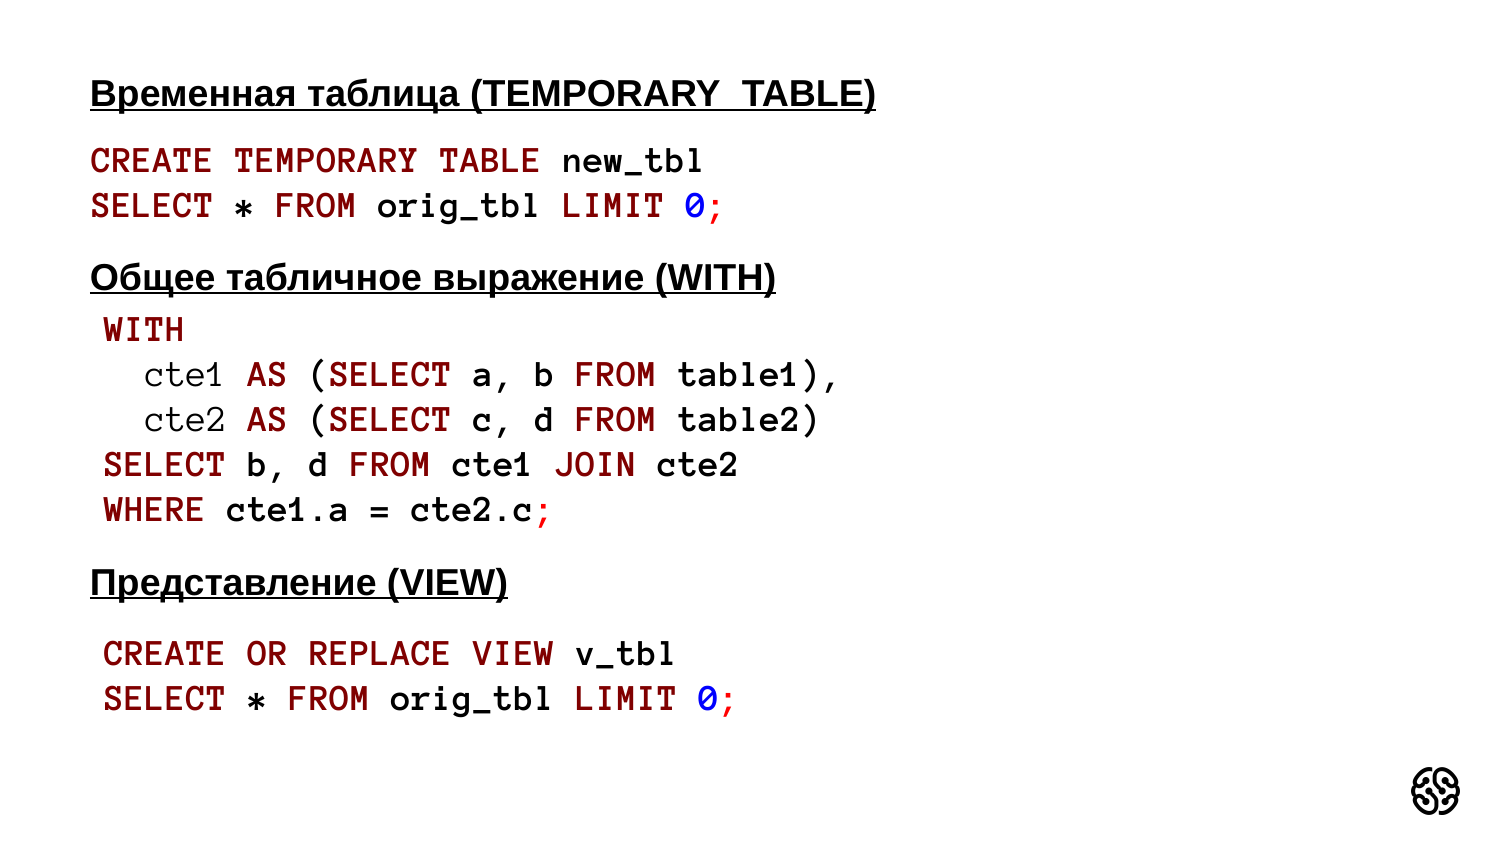

# Временная таблица (TEMPORARY  TABLE)
CREATE TEMPORARY TABLE new_tbl
SELECT * FROM orig_tbl LIMIT 0;
Общее табличное выражение (WITH)
WITH
  cte1 AS (SELECT a, b FROM table1),
  cte2 AS (SELECT c, d FROM table2)
SELECT b, d FROM cte1 JOIN cte2
WHERE cte1.a = cte2.c;
Представление (VIEW)
CREATE OR REPLACE VIEW v_tbl
SELECT * FROM orig_tbl LIMIT 0;